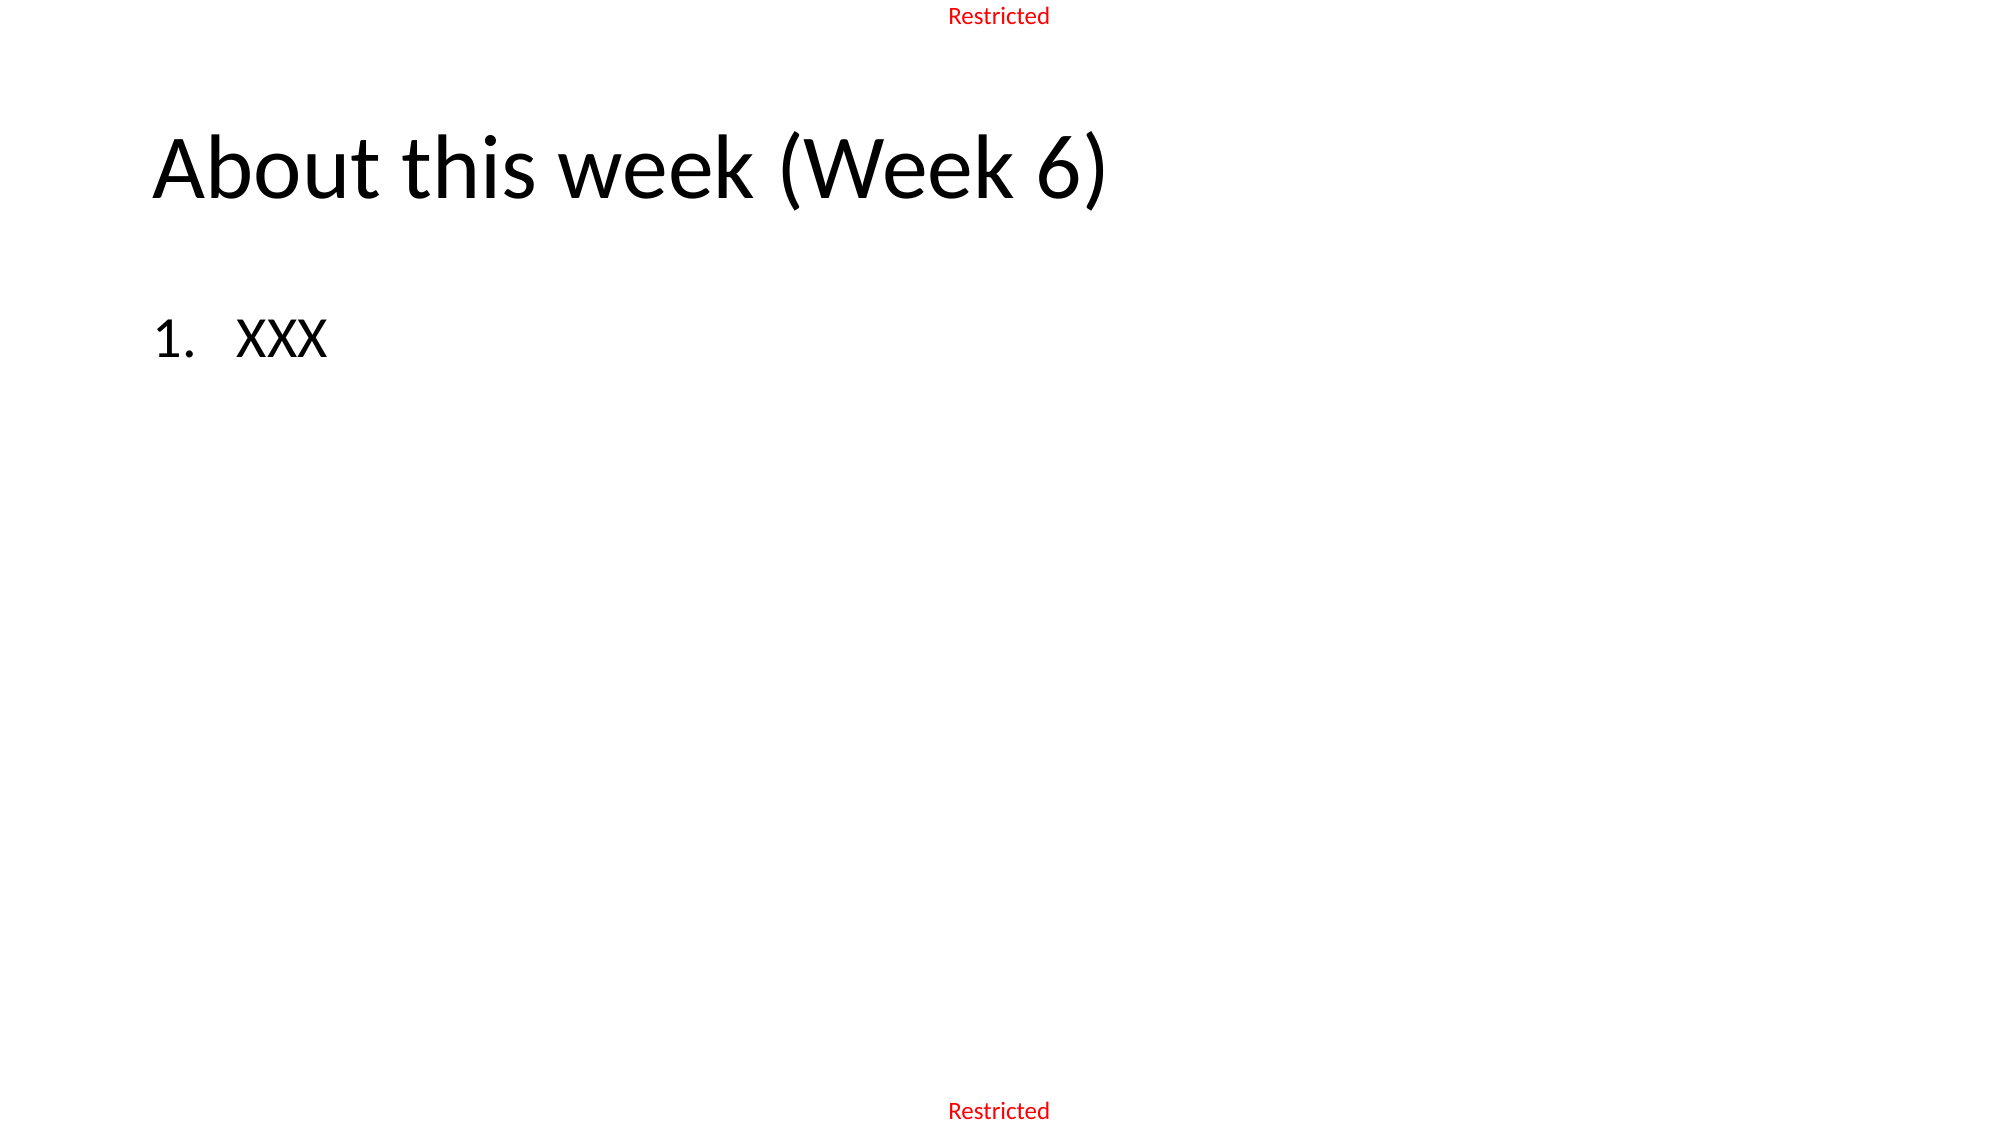

# About this week (Week 6)
XXX